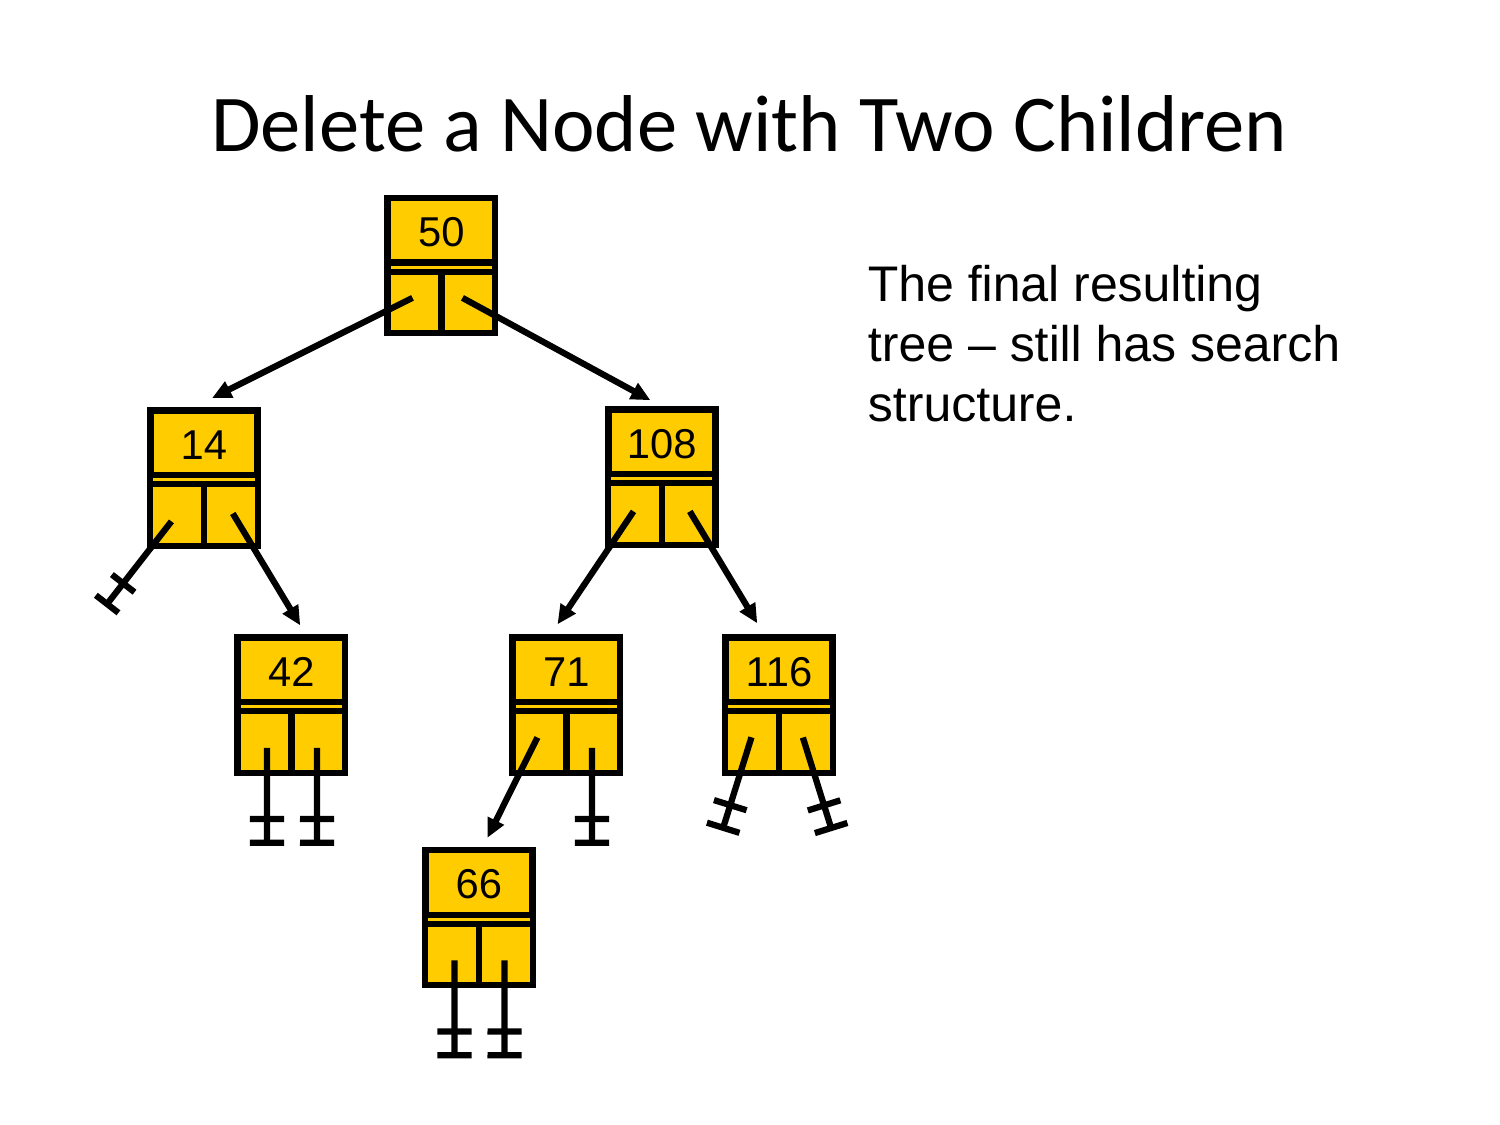

# Delete a Node with Two Children

50

The final resulting
tree – still has search
structure.

108

14

42

71

116

66